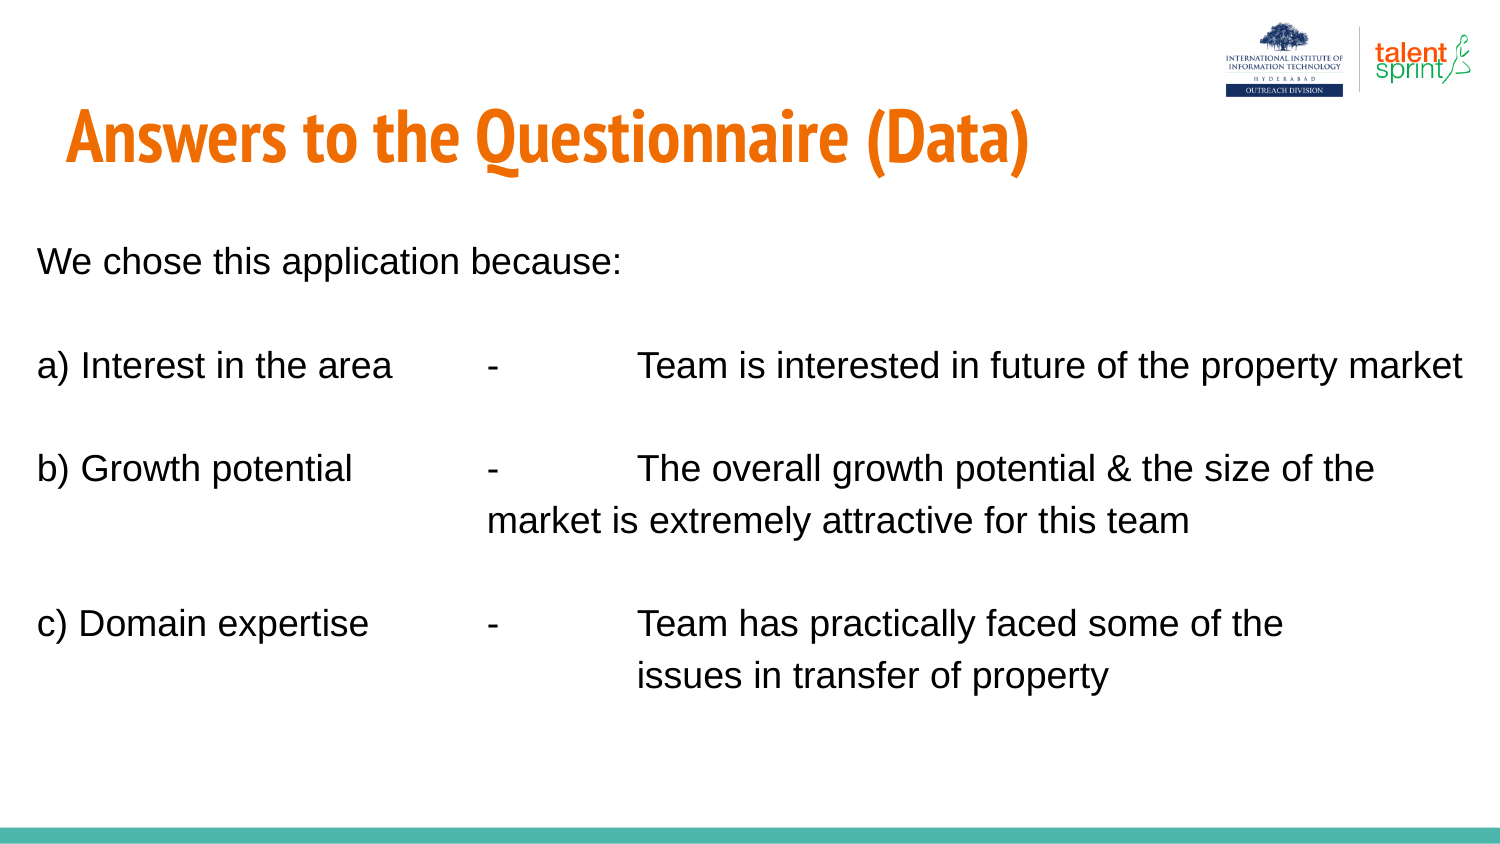

# Answers to the Questionnaire (Data)
We chose this application because:
a) Interest in the area	-	Team is interested in future of the property market
b) Growth potential	-	The overall growth potential & the size of the 				market is extremely attractive for this team

c) Domain expertise	-	Team has practically faced some of the 					issues in transfer of property